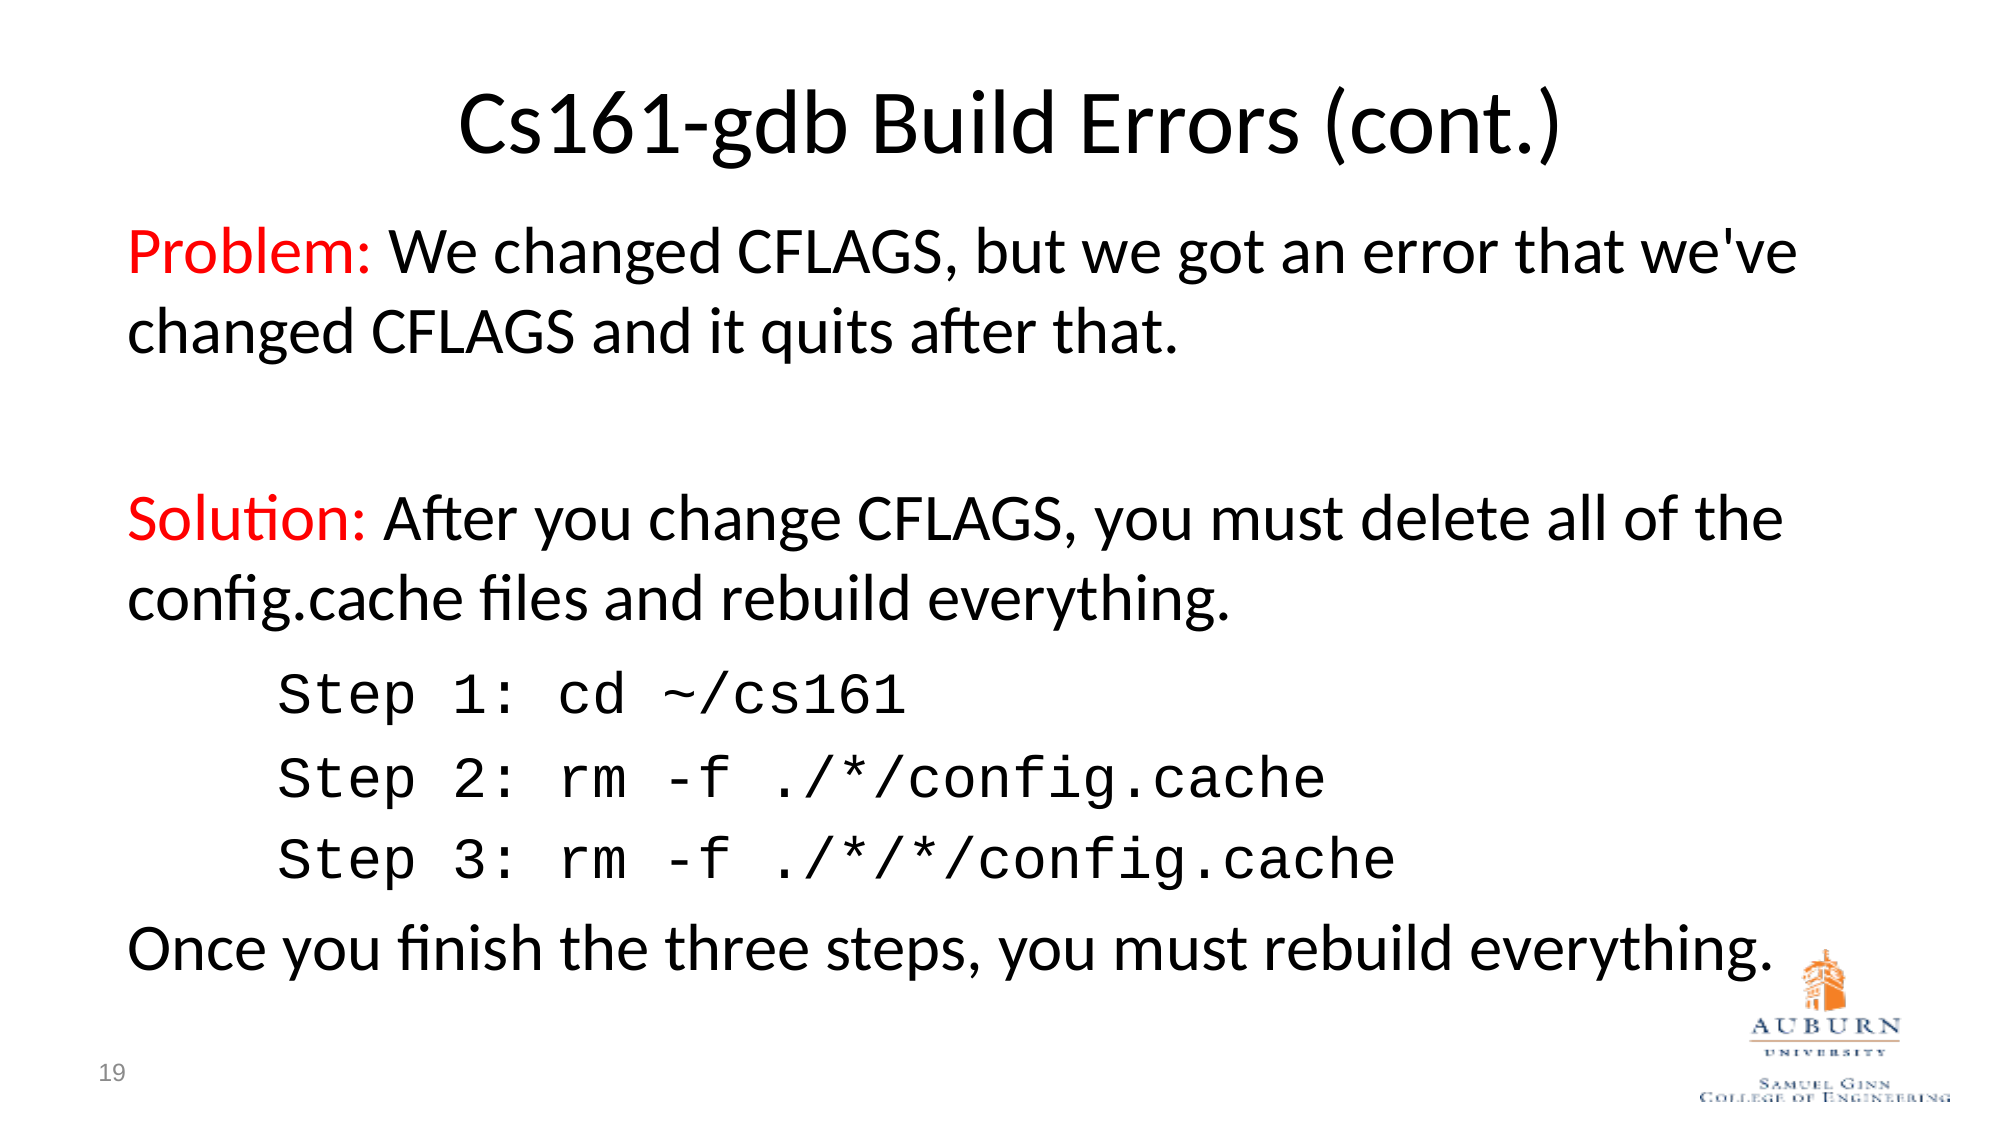

Cs161-gdb Build Errors (cont.)
Problem: We changed CFLAGS, but we got an error that we've changed CFLAGS and it quits after that.

Solution: After you change CFLAGS, you must delete all of the config.cache files and rebuild everything.
	Step 1: cd ~/cs161
	Step 2: rm -f ./*/config.cache
	Step 3: rm -f ./*/*/config.cache
Once you finish the three steps, you must rebuild everything.

19